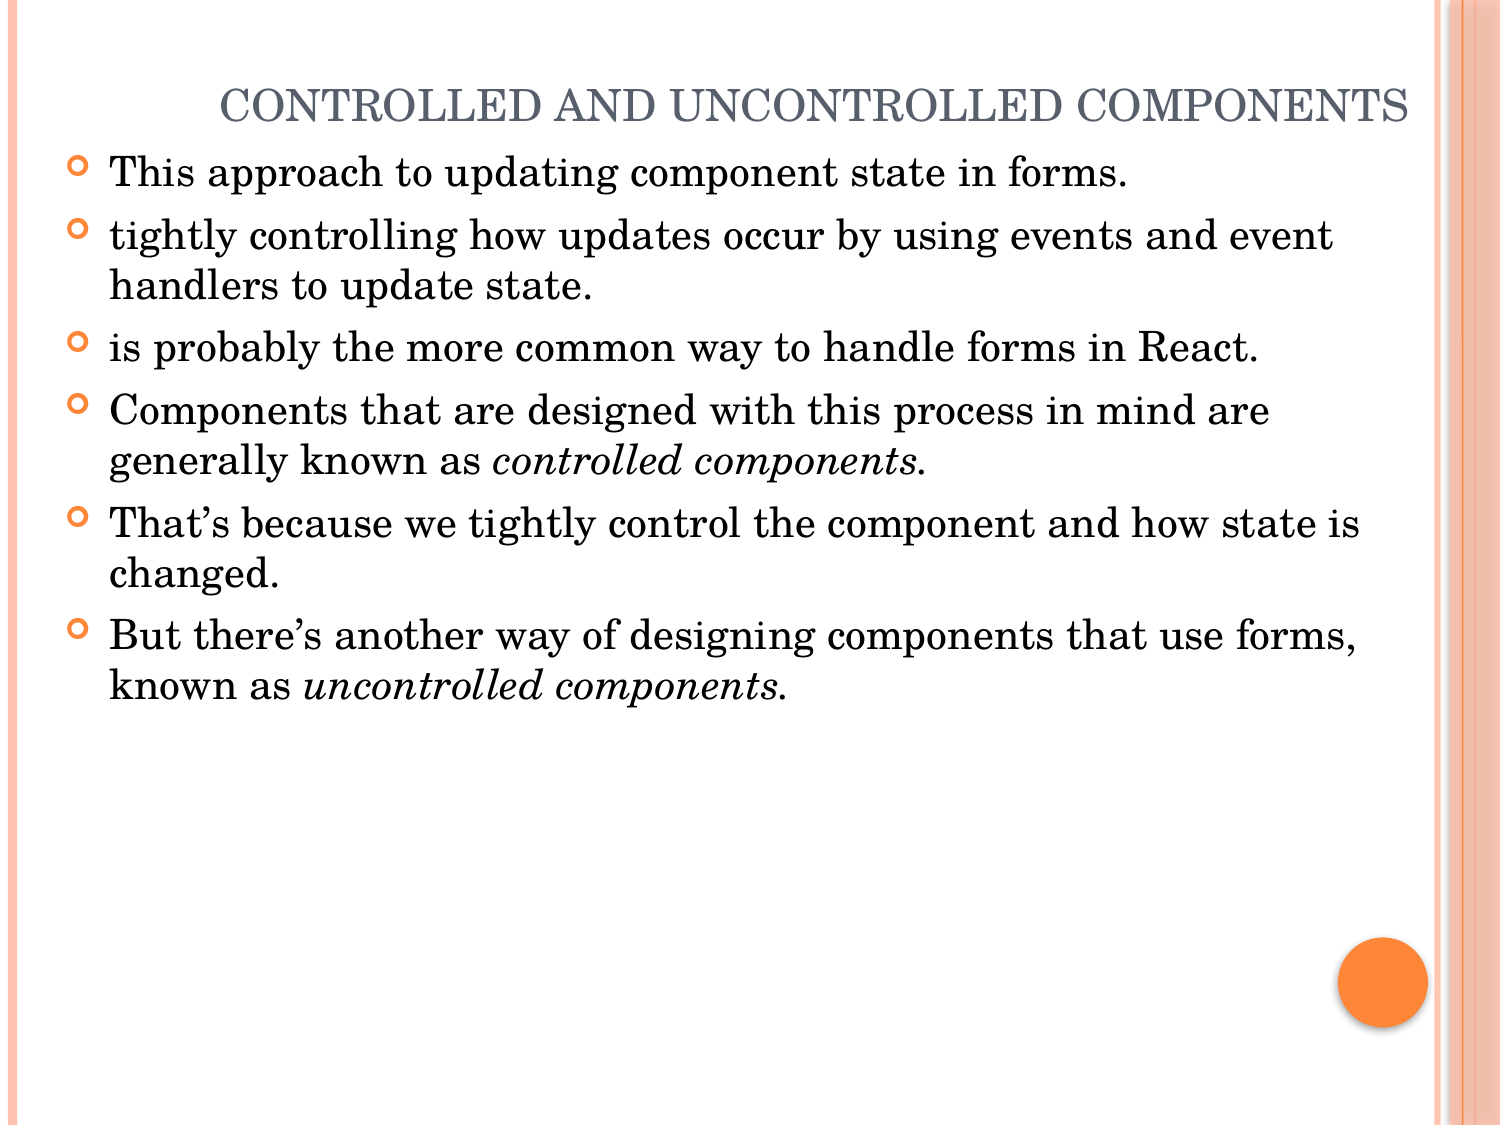

# Controlled and uncontrolled components
This approach to updating component state in forms.
tightly controlling how updates occur by using events and event handlers to update state.
is probably the more common way to handle forms in React.
Components that are designed with this process in mind are generally known as controlled components.
That’s because we tightly control the component and how state is changed.
But there’s another way of designing components that use forms, known as uncontrolled components.